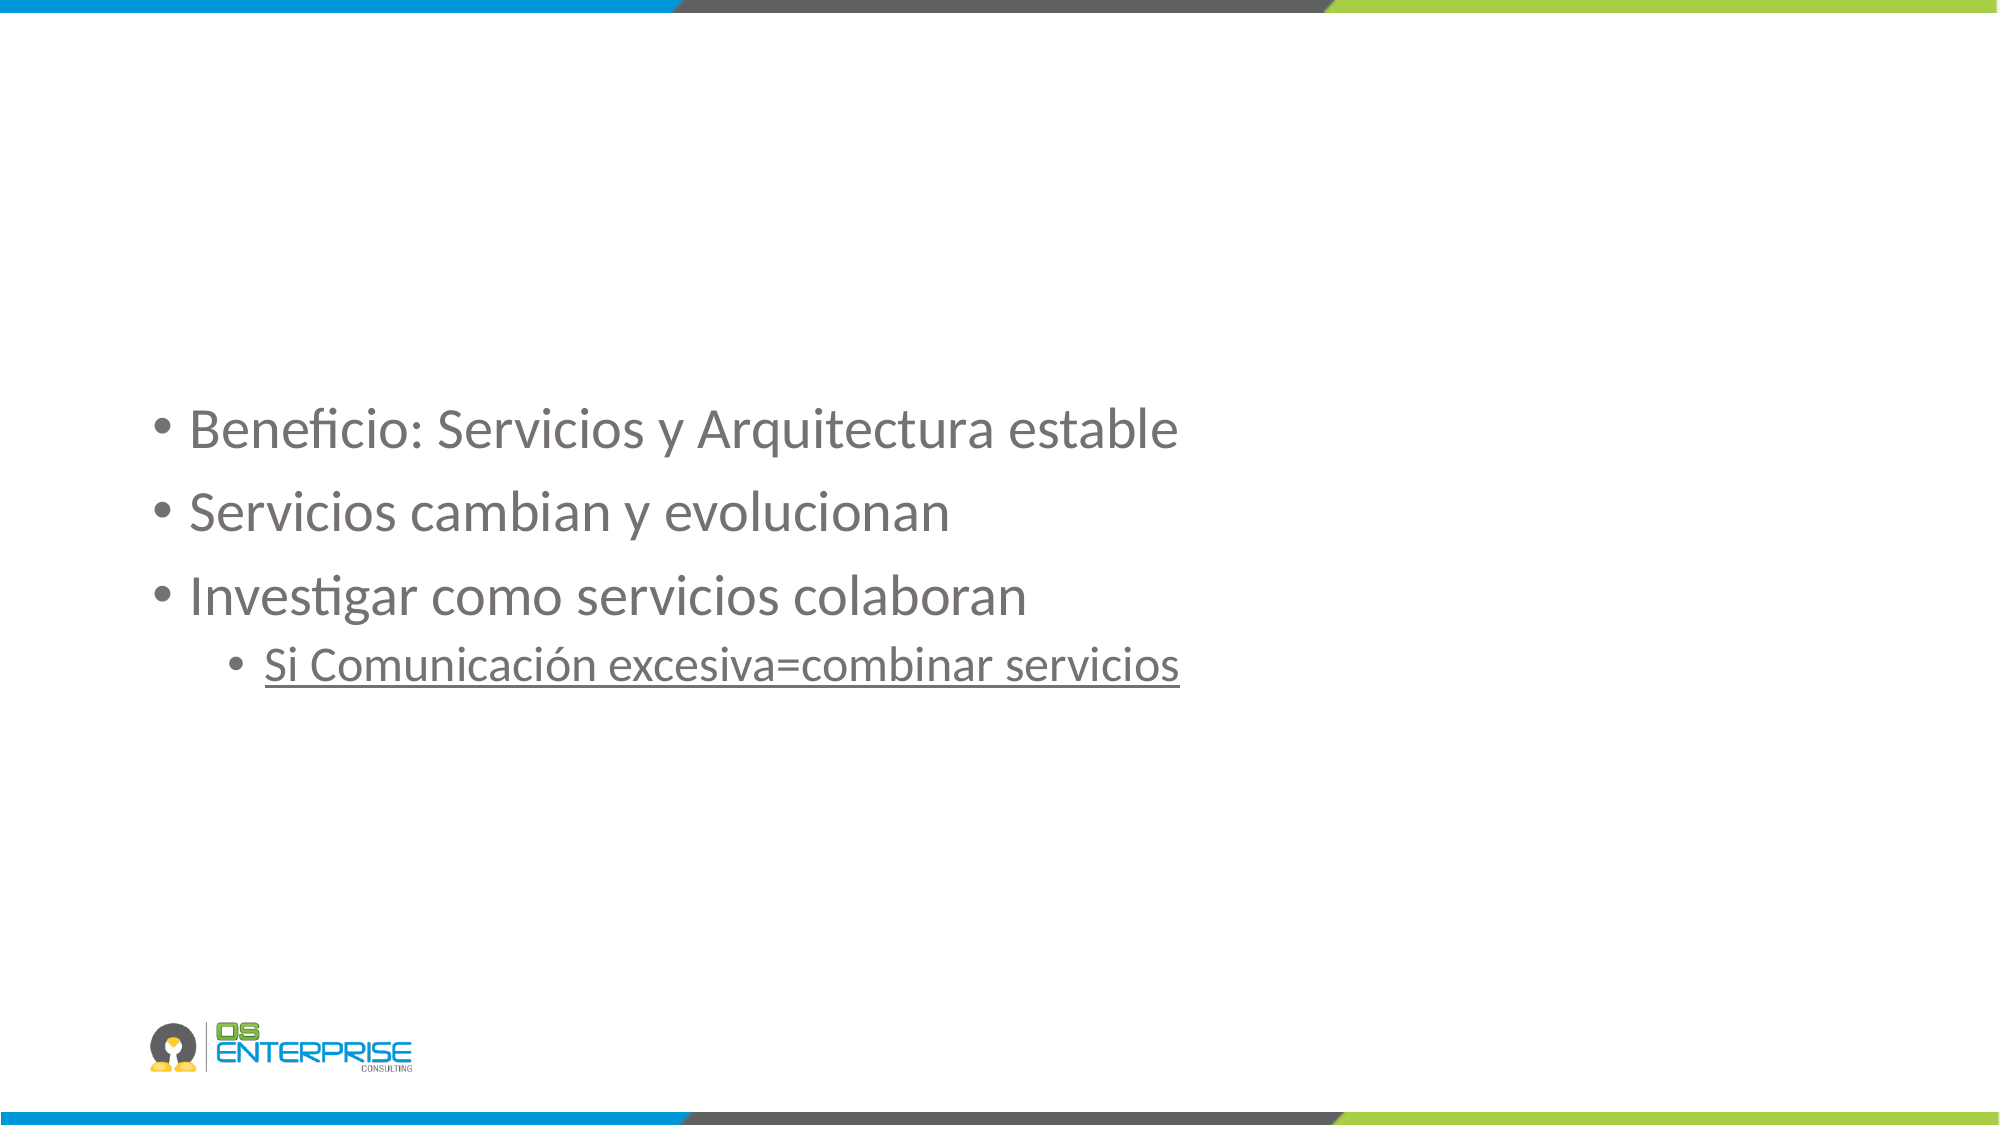

#

Beneficio: Servicios y Arquitectura estable
Servicios cambian y evolucionan
Investigar como servicios colaboran
Si Comunicación excesiva=combinar servicios